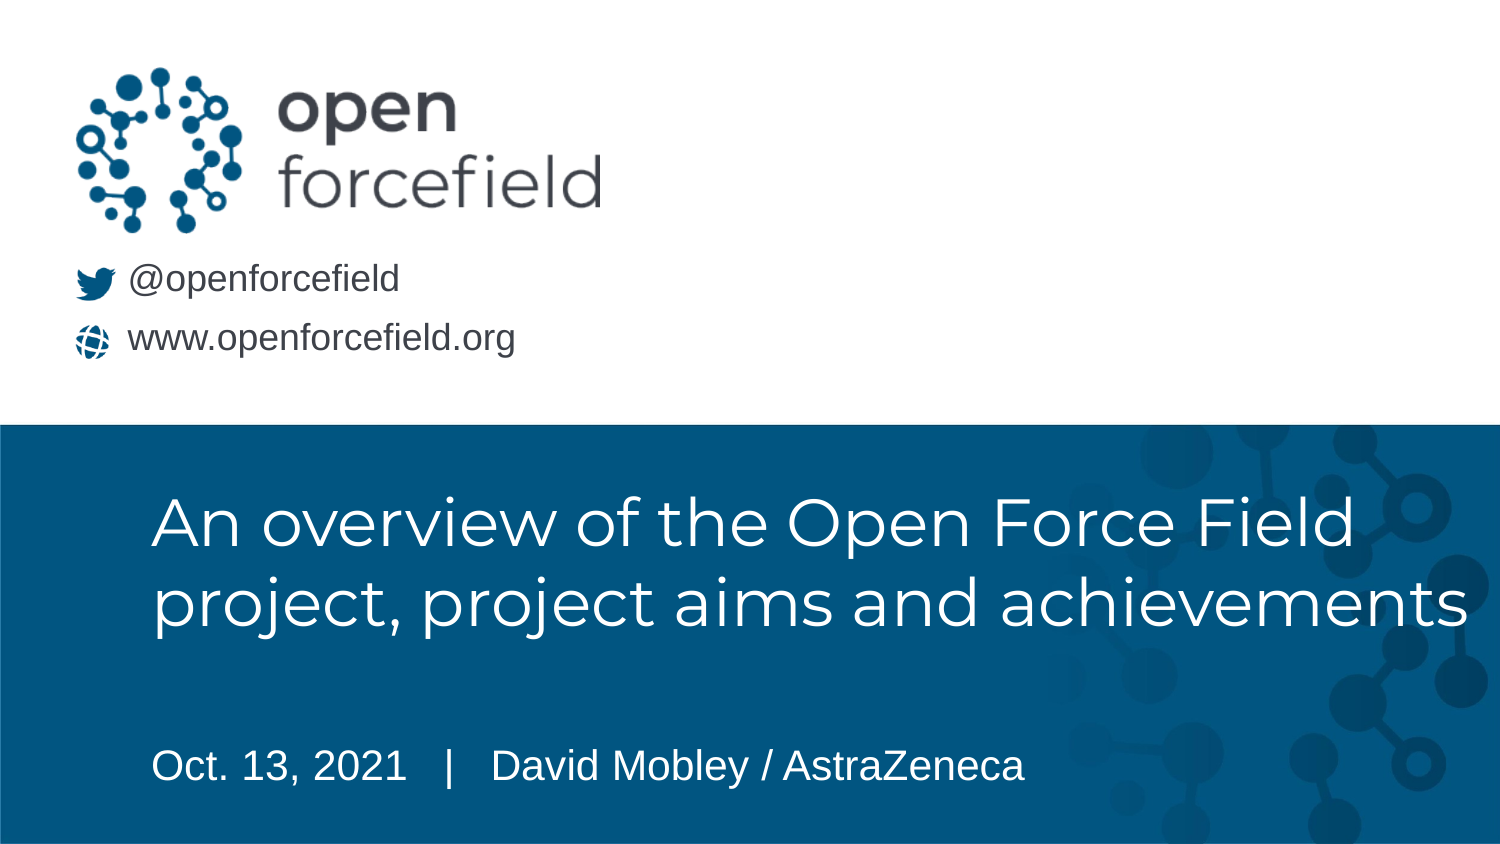

An overview of the Open Force Field project, project aims and achievements
Oct. 13, 2021   |   David Mobley / AstraZeneca